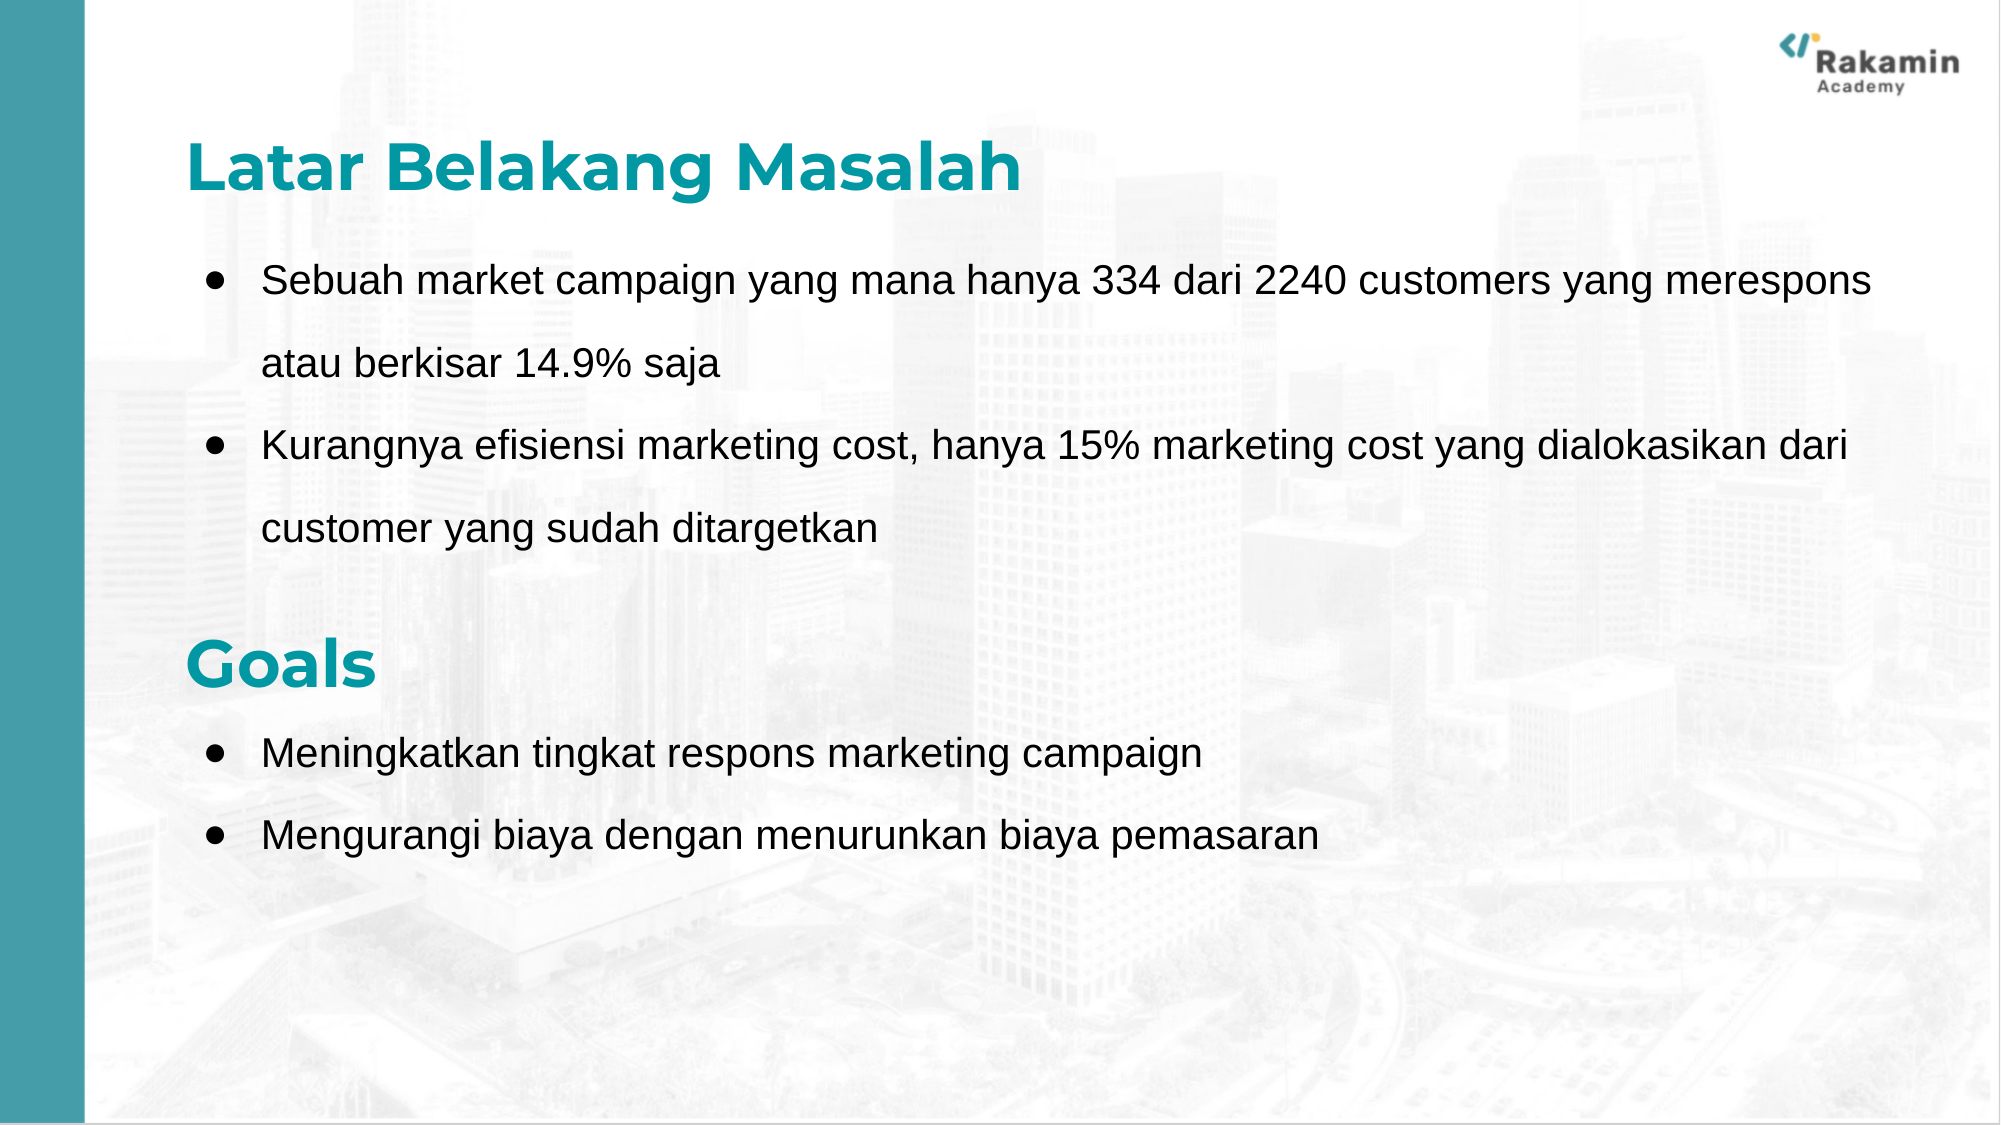

Latar Belakang Masalah

Sebuah market campaign yang mana hanya 334 dari 2240 customers yang merespons atau berkisar 14.9% saja
Kurangnya efisiensi marketing cost, hanya 15% marketing cost yang dialokasikan dari customer yang sudah ditargetkan

Goals

Meningkatkan tingkat respons marketing campaign
Mengurangi biaya dengan menurunkan biaya pemasaran